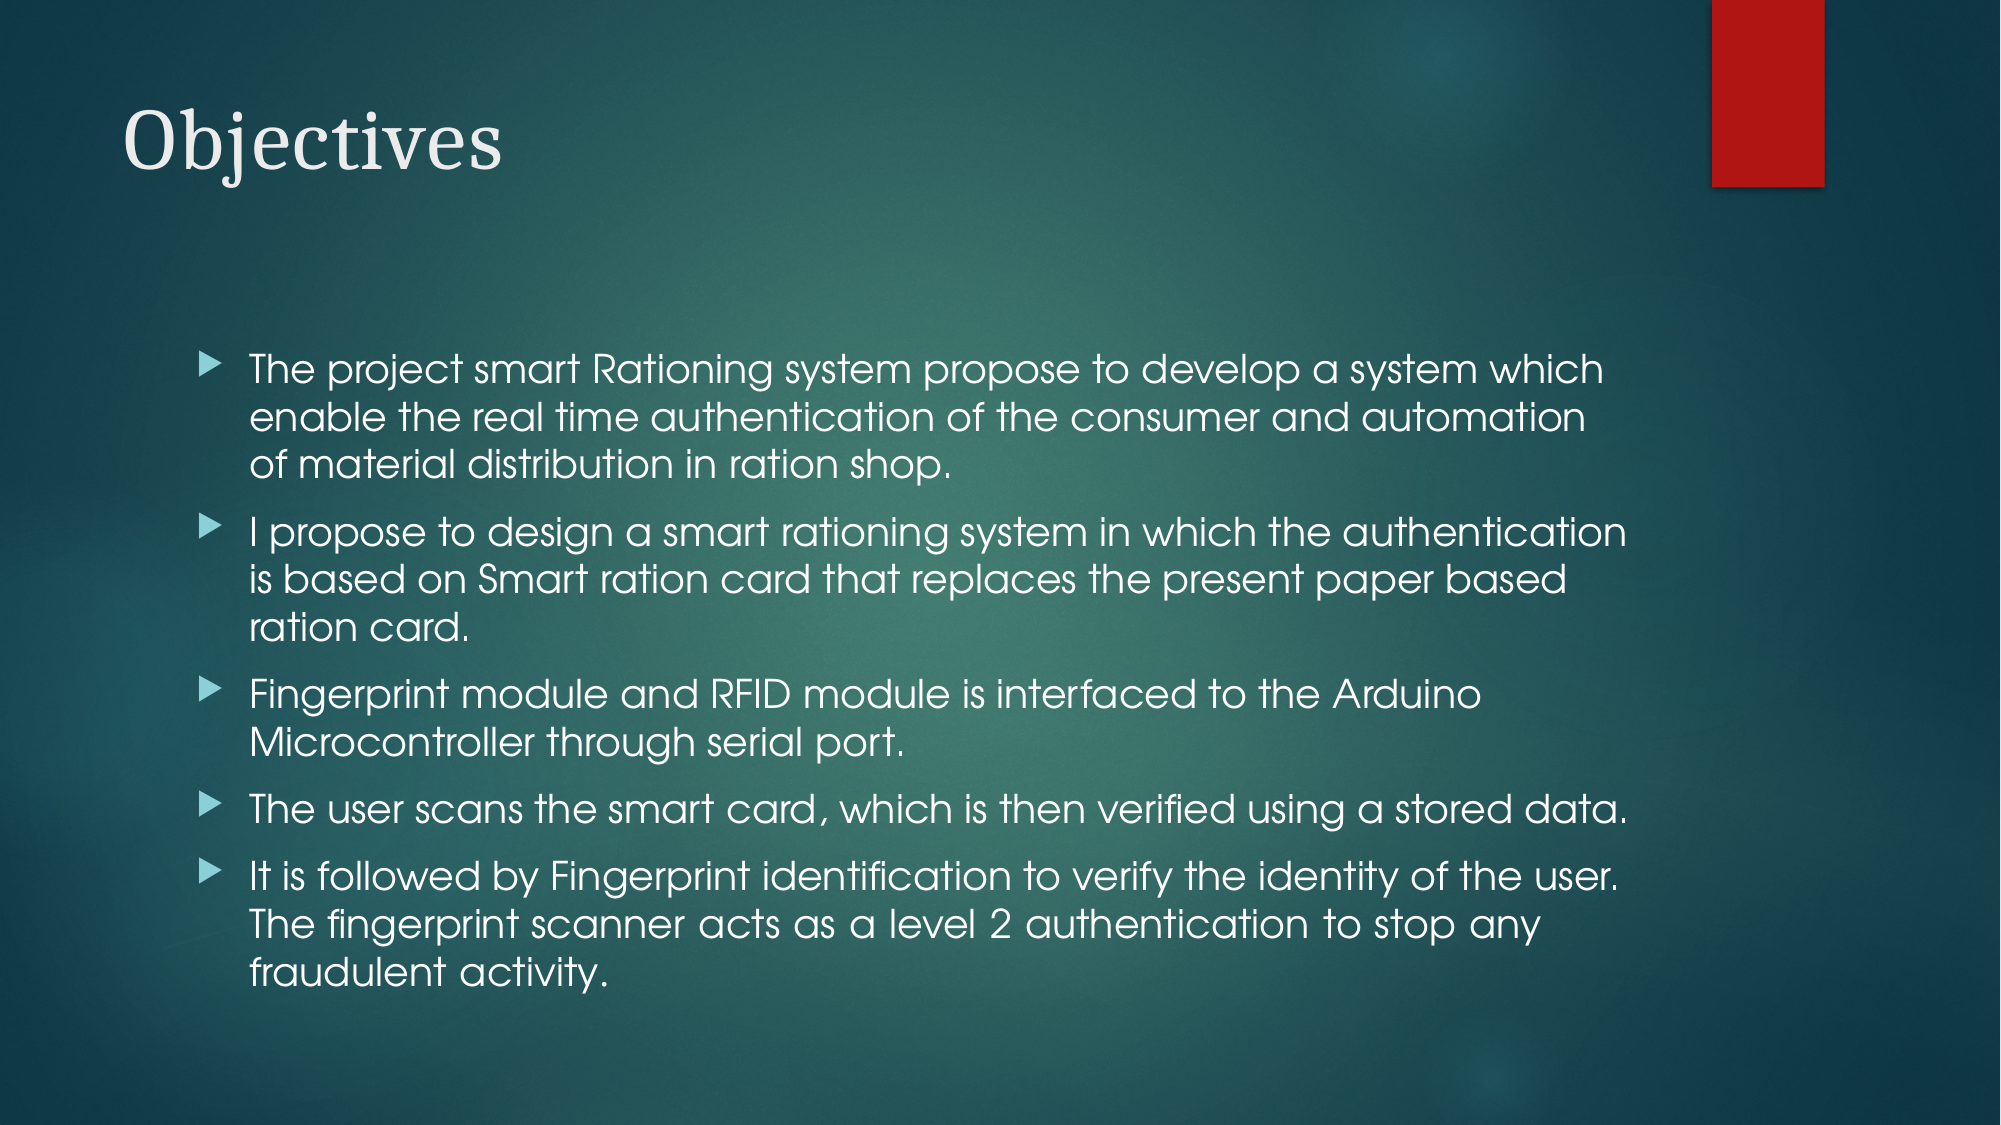

# Objectives
The project smart Rationing system propose to develop a system which enable the real time authentication of the consumer and automation of material distribution in ration shop.
I propose to design a smart rationing system in which the authentication is based on Smart ration card that replaces the present paper based ration card.
Fingerprint module and RFID module is interfaced to the Arduino Microcontroller through serial port.
The user scans the smart card, which is then verified using a stored data.
It is followed by Fingerprint identification to verify the identity of the user. The fingerprint scanner acts as a level 2 authentication to stop any fraudulent activity.